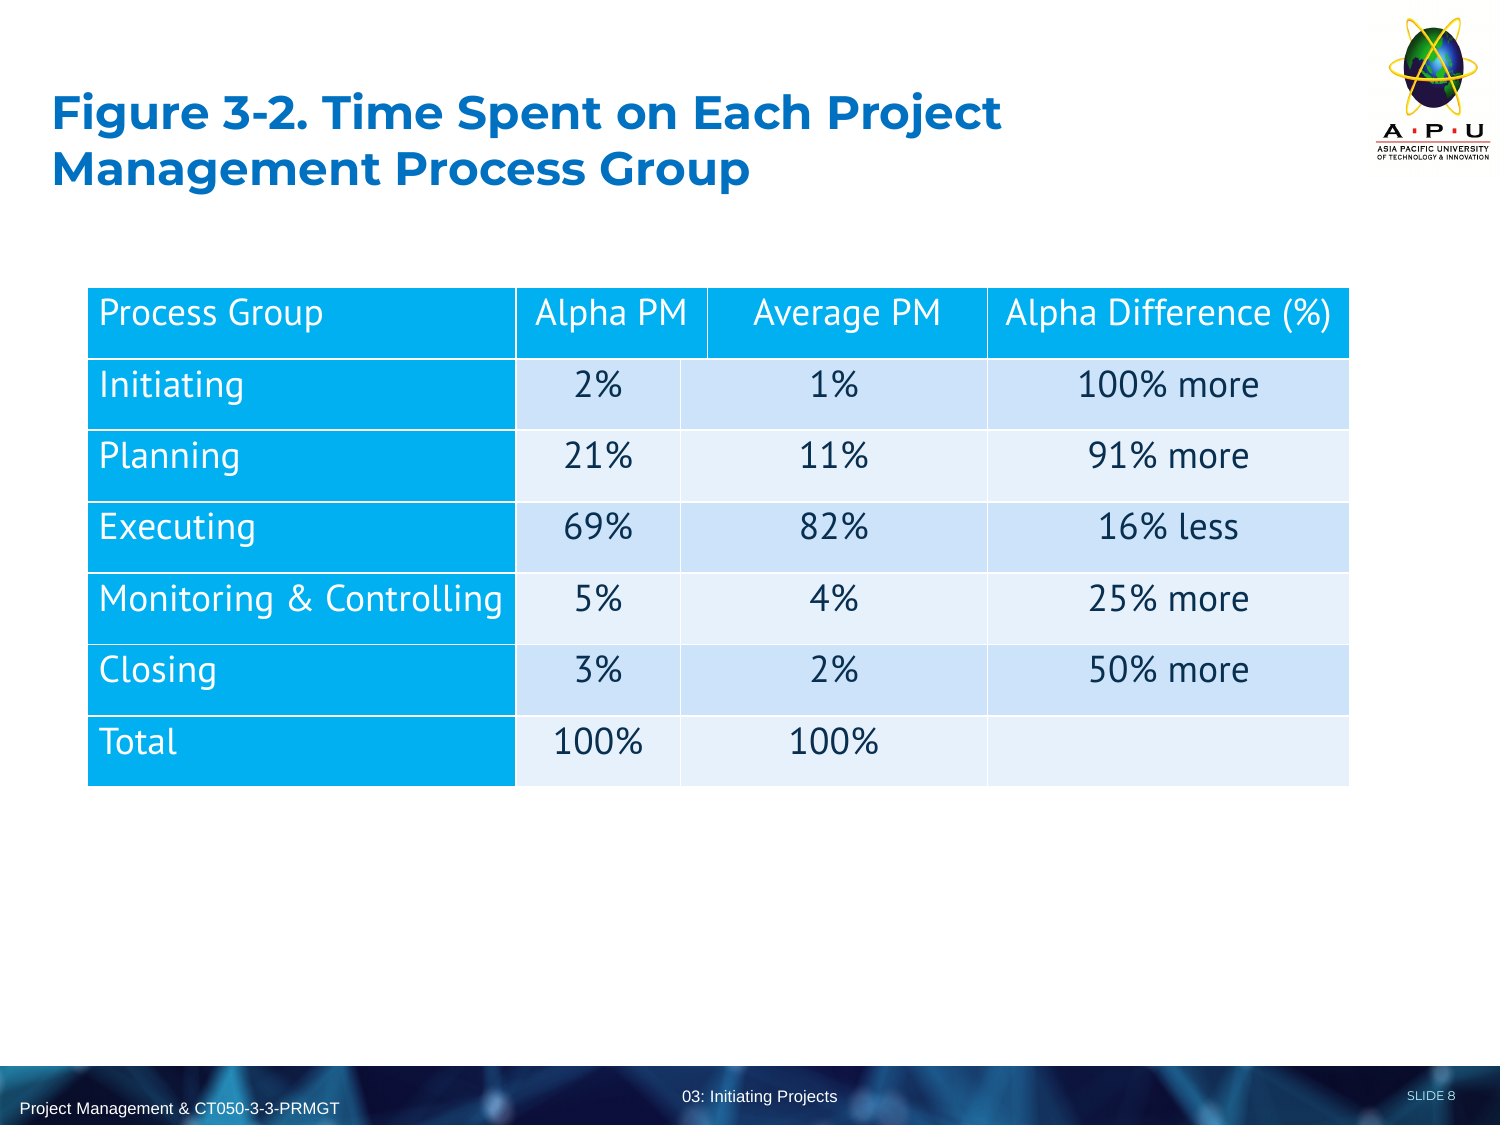

# Figure 3-2. Time Spent on Each Project Management Process Group
| Process Group | Alpha PM |  | Average PM | Alpha Difference (%) |
| --- | --- | --- | --- | --- |
| Initiating | 2% | 1% |  | 100% more |
| Planning | 21% | 11% |  | 91% more |
| Executing | 69% | 82% |  | 16% less |
| Monitoring & Controlling | 5% | 4% |  | 25% more |
| Closing | 3% | 2% |  | 50% more |
| Total | 100% | 100% |  |  |